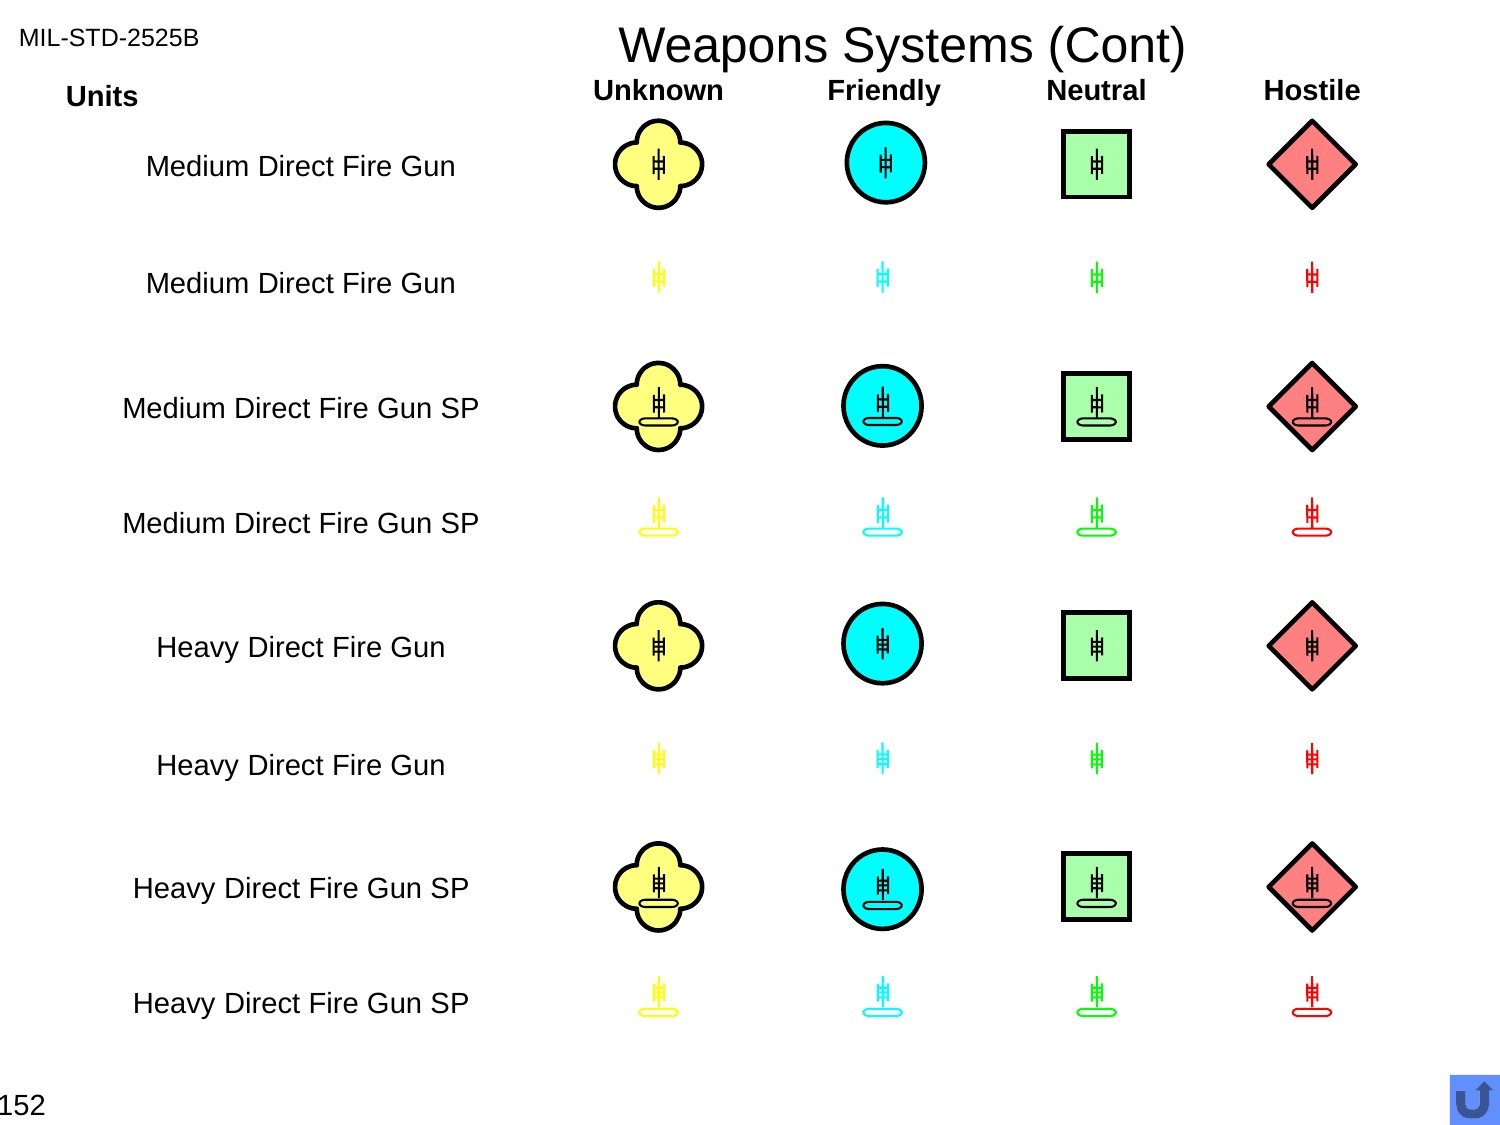

# Weapons Systems (Cont)
MIL-STD-2525B
Unknown
Friendly
Neutral
Hostile
Units

Medium Direct Fire Gun

Medium Direct Fire Gun

Medium Direct Fire Gun SP

Medium Direct Fire Gun SP

Heavy Direct Fire Gun

Heavy Direct Fire Gun

Heavy Direct Fire Gun SP

Heavy Direct Fire Gun SP

152